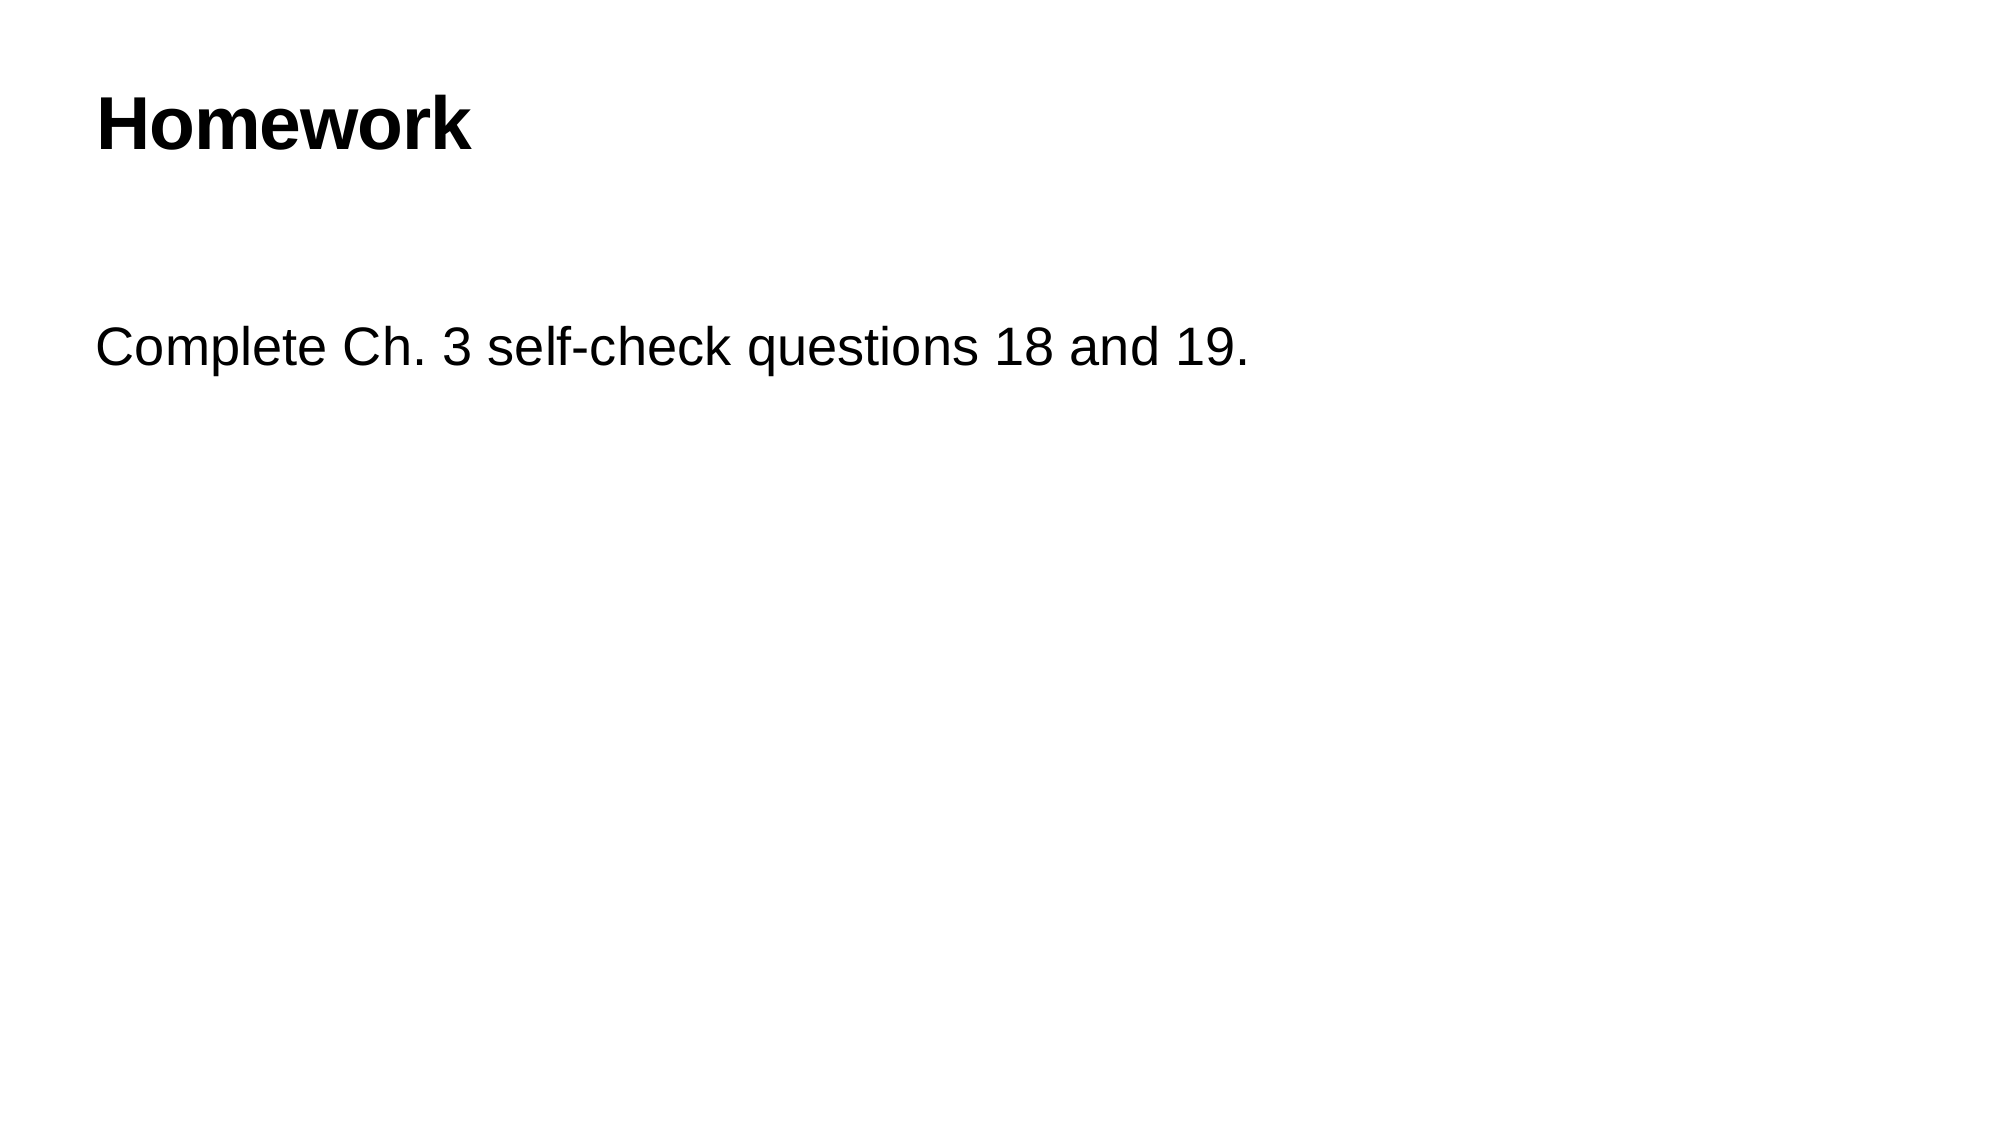

# Homework

Complete Ch. 3 self-check questions 18 and 19.